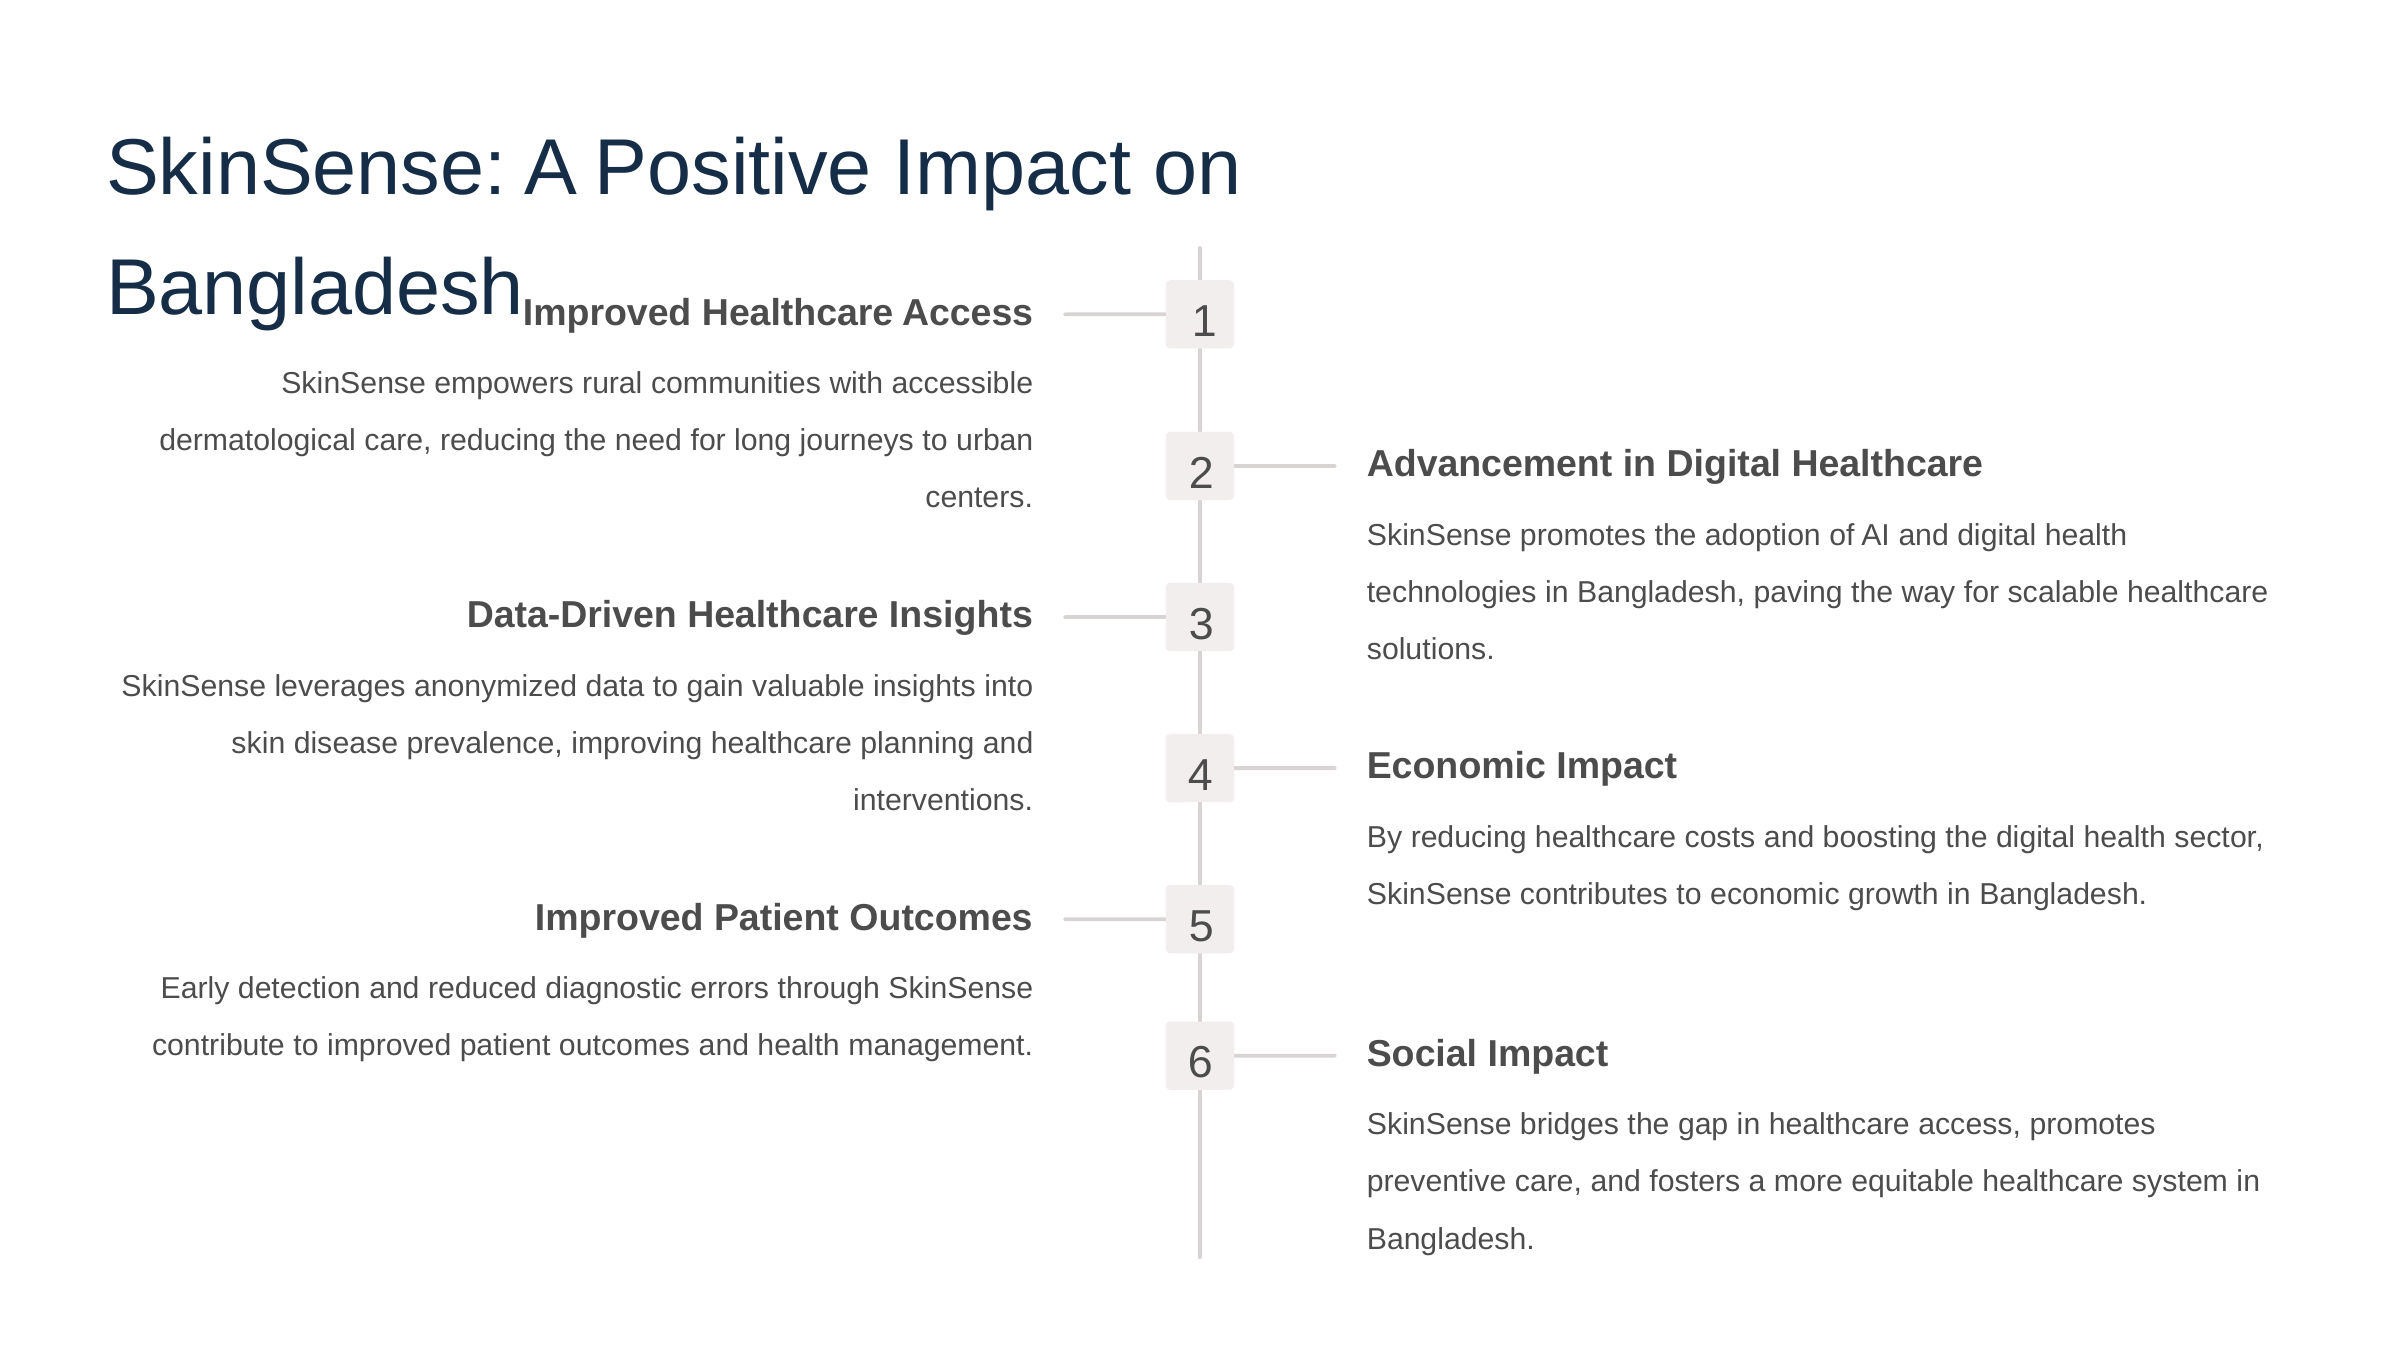

SkinSense: A Positive Impact on Bangladesh

Improved Healthcare Access

1

SkinSense empowers rural communities with accessible dermatological care, reducing the need for long journeys to urban centers.
Advancement in Digital Healthcare

2

SkinSense promotes the adoption of AI and digital health technologies in Bangladesh, paving the way for scalable healthcare solutions.
Data-Driven Healthcare Insights

3

SkinSense leverages anonymized data to gain valuable insights into skin disease prevalence, improving healthcare planning and interventions.
Economic Impact

4

By reducing healthcare costs and boosting the digital health sector, SkinSense contributes to economic growth in Bangladesh.
Improved Patient Outcomes

5

Early detection and reduced diagnostic errors through SkinSense contribute to improved patient outcomes and health management.
Social Impact

6

SkinSense bridges the gap in healthcare access, promotes preventive care, and fosters a more equitable healthcare system in Bangladesh.